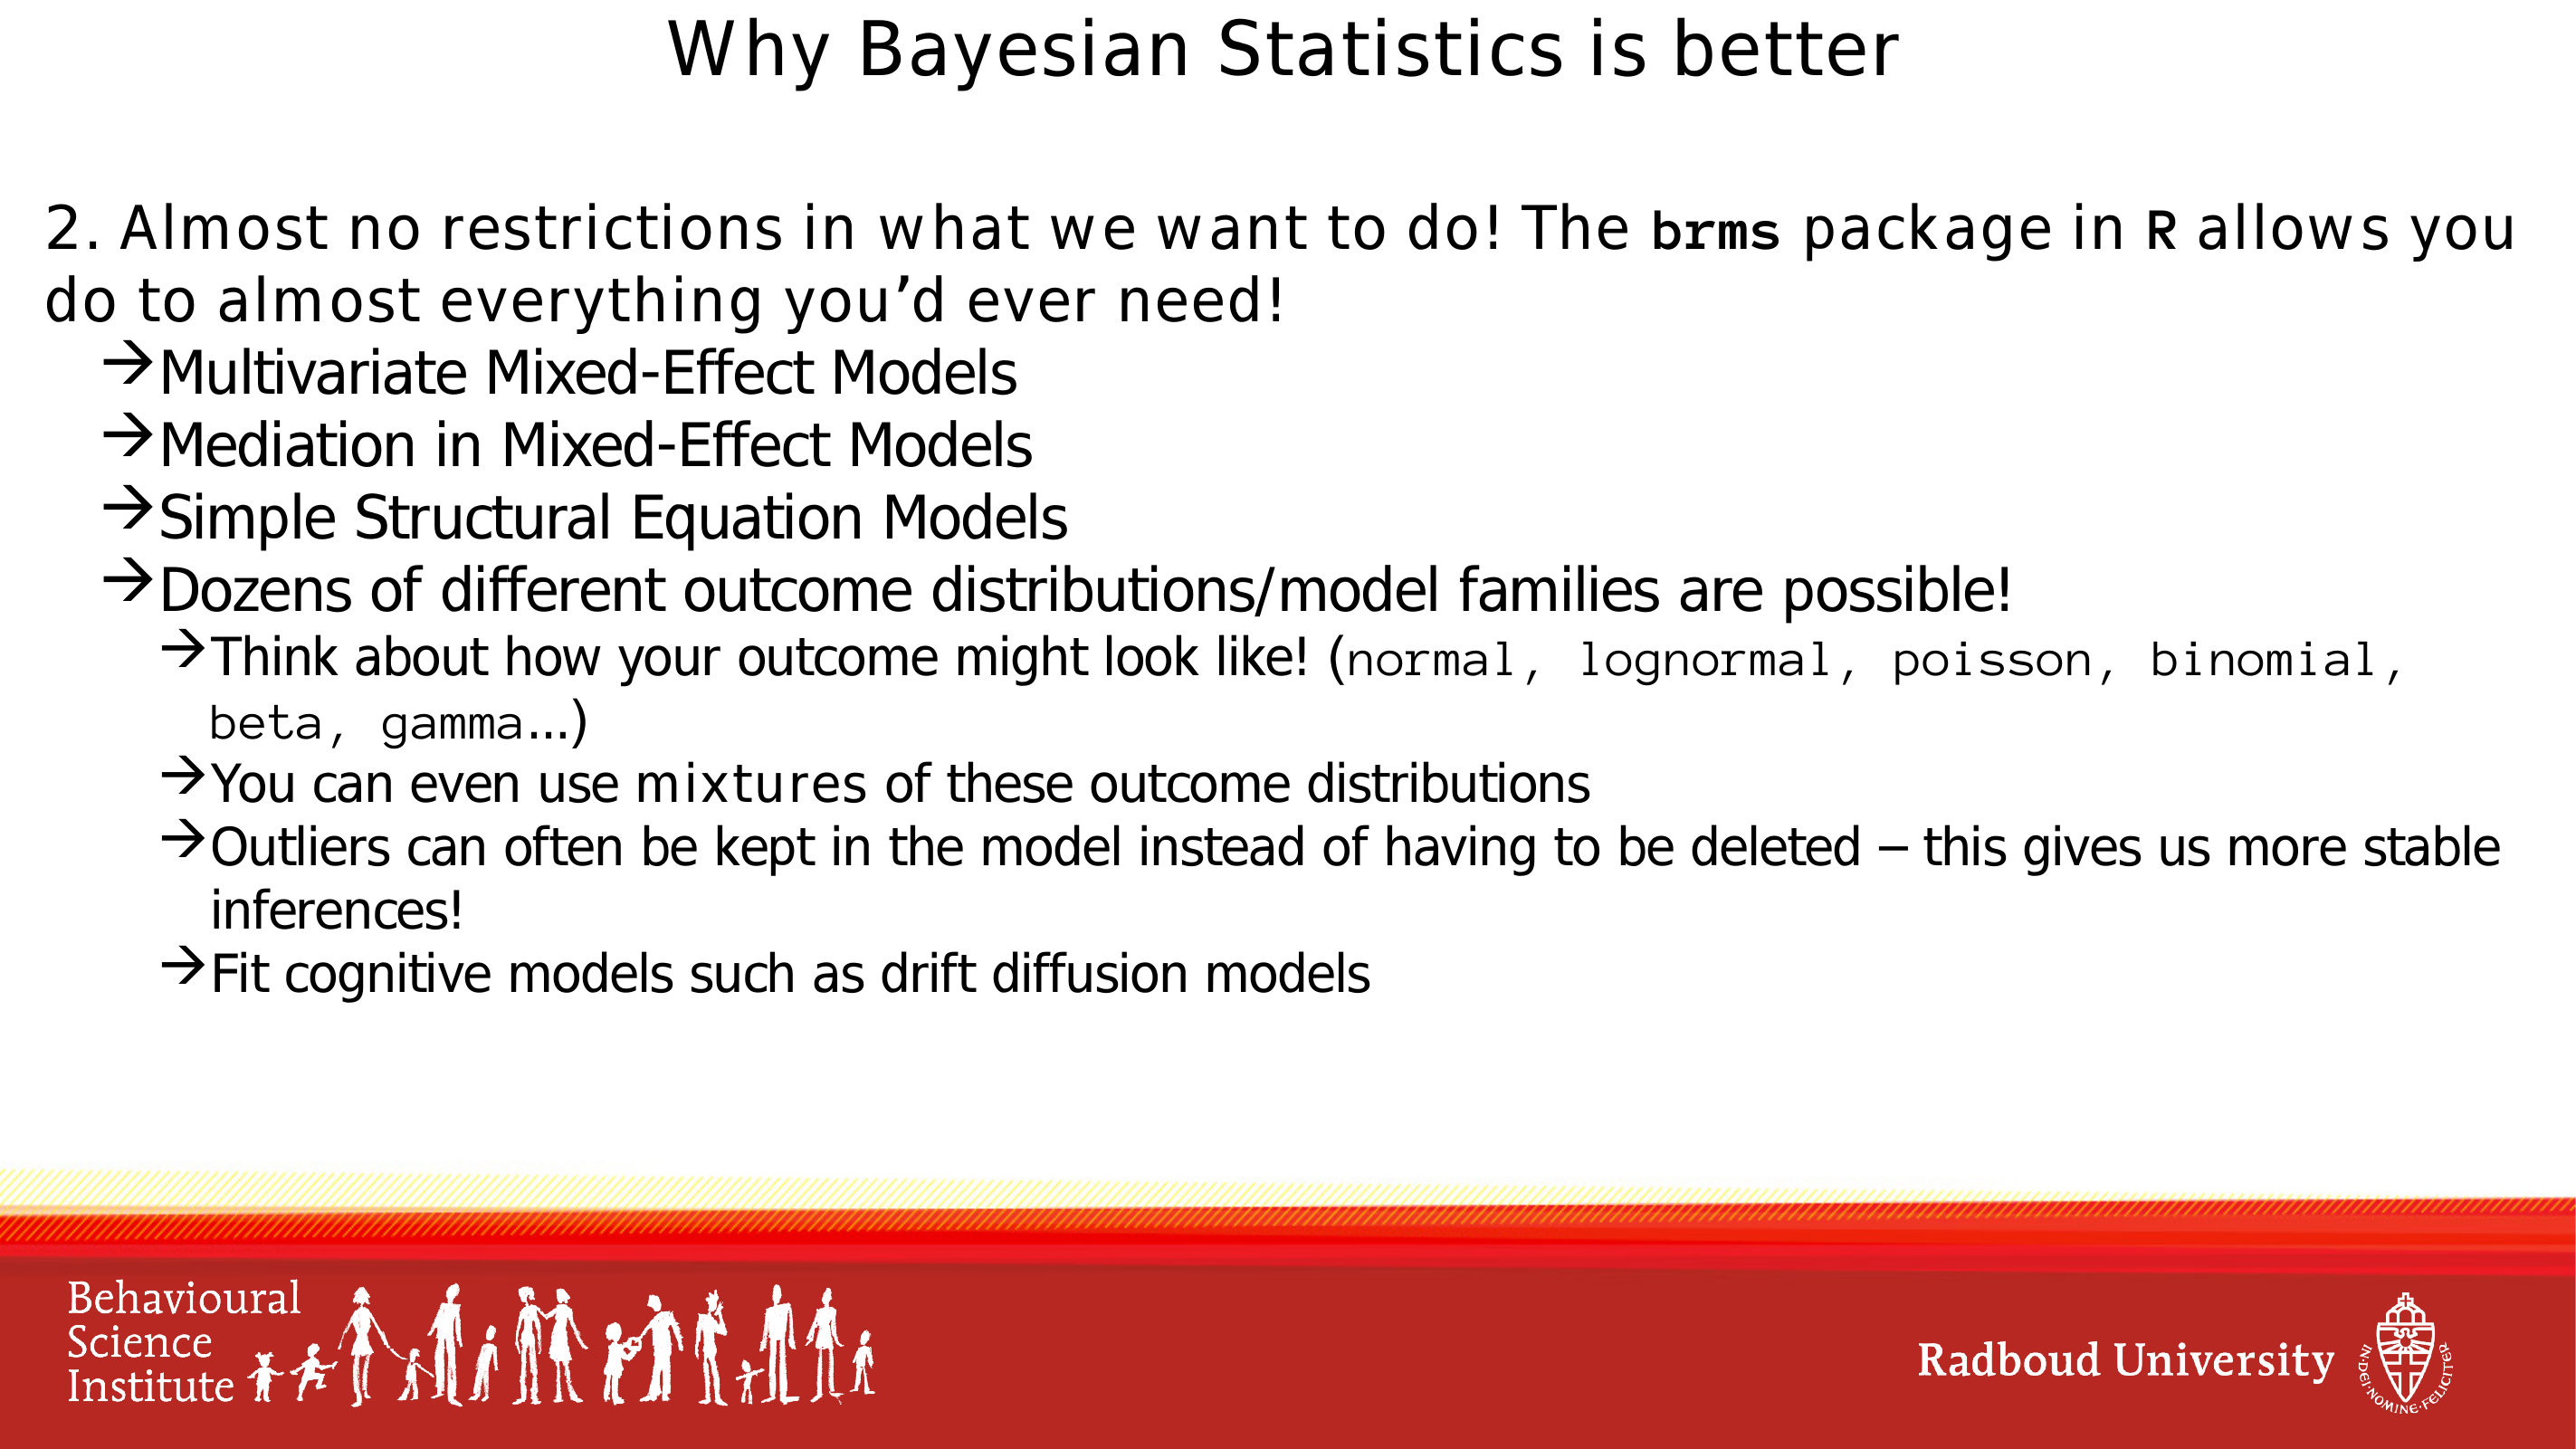

# Why Bayesian Statistics is better
2. Almost no restrictions in what we want to do! The brms package in R allows you do to almost everything you’d ever need!
Multivariate Mixed-Effect Models
Mediation in Mixed-Effect Models
Simple Structural Equation Models
Dozens of different outcome distributions/model families are possible!
Think about how your outcome might look like! (normal, lognormal, poisson, binomial, beta, gamma…)
You can even use mixtures of these outcome distributions
Outliers can often be kept in the model instead of having to be deleted – this gives us more stable inferences!
Fit cognitive models such as drift diffusion models